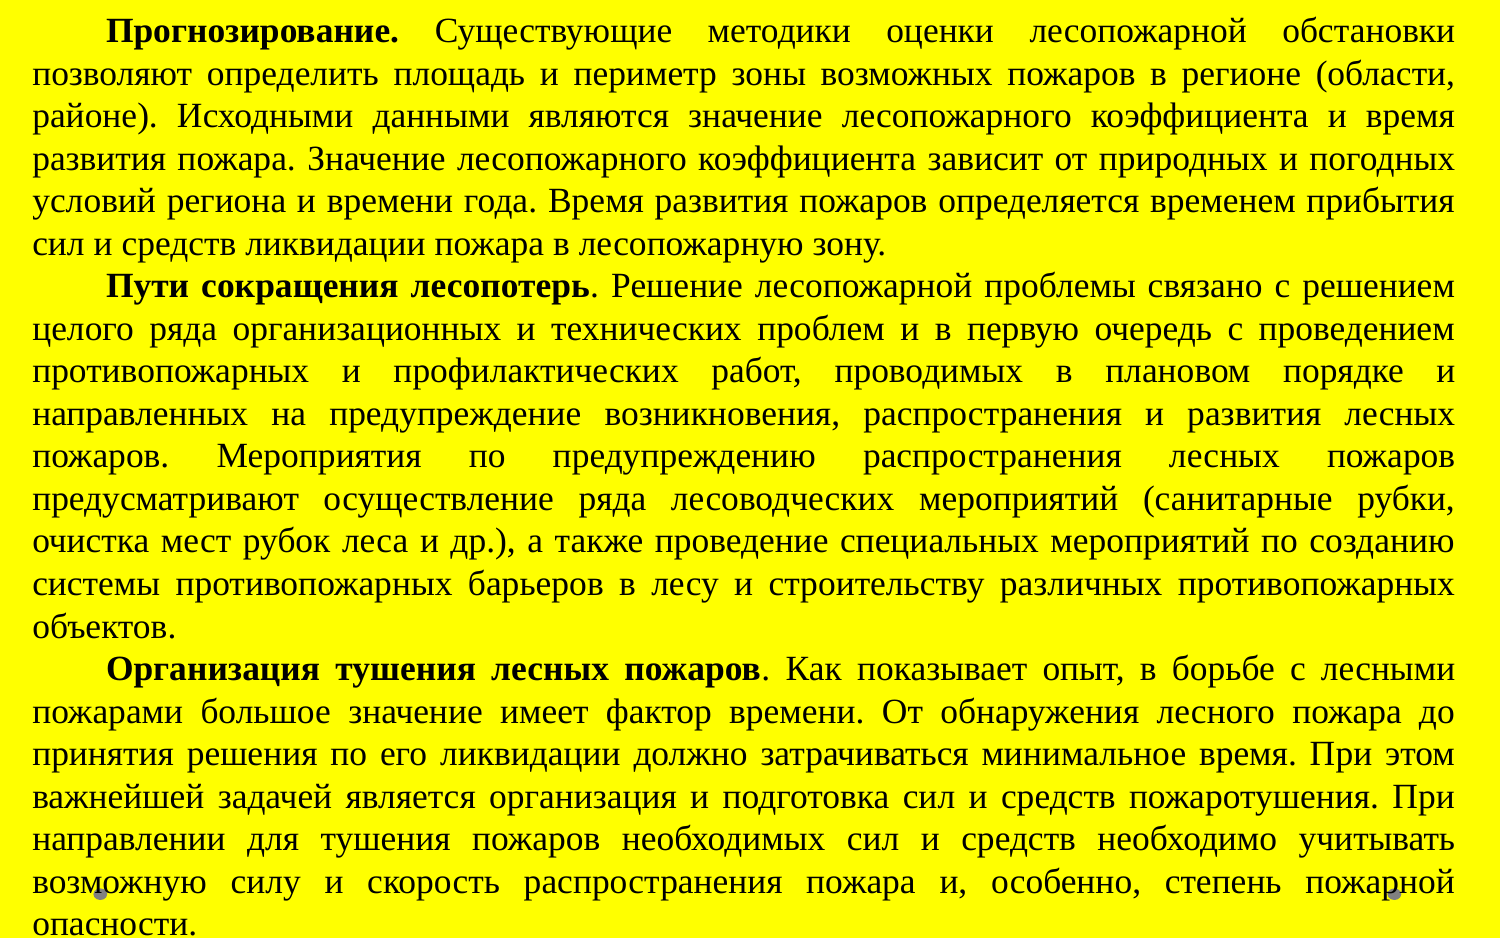

Прогнозирование. Существующие методики оценки лесопожарной обстановки позволяют определить площадь и периметр зоны возможных пожаров в регионе (области, районе). Исходными данными являются значение лесопожарного коэффициента и время развития пожара. Значение лесопожарного коэффициента зависит от природных и погодных условий региона и времени года. Время развития пожаров определяется временем прибытия сил и средств ликвидации пожара в лесопожарную зону.
Пути сокращения лесопотерь. Решение лесопожарной проблемы связано с решением целого ряда организационных и технических проблем и в первую очередь с проведением противопожарных и профилактических работ, проводимых в плановом порядке и направленных на предупреждение возникновения, распространения и развития лесных пожаров. Мероприятия по предупреждению распространения лесных пожаров предусматривают осуществление ряда лесоводческих мероприятий (санитарные рубки, очистка мест рубок леса и др.), а также проведение специальных мероприятий по созданию системы противопожарных барьеров в лесу и строительству различных противопожарных объектов.
Организация тушения лесных пожаров. Как показывает опыт, в борьбе с лесными пожарами большое значение имеет фактор времени. От обнаружения лесного пожара до принятия решения по его ликвидации должно затрачиваться минимальное время. При этом важнейшей задачей является организация и подготовка сил и средств пожаротушения. При направлении для тушения пожаров необходимых сил и средств необходимо учитывать возможную силу и скорость распространения пожара и, особенно, степень пожарной опасности.